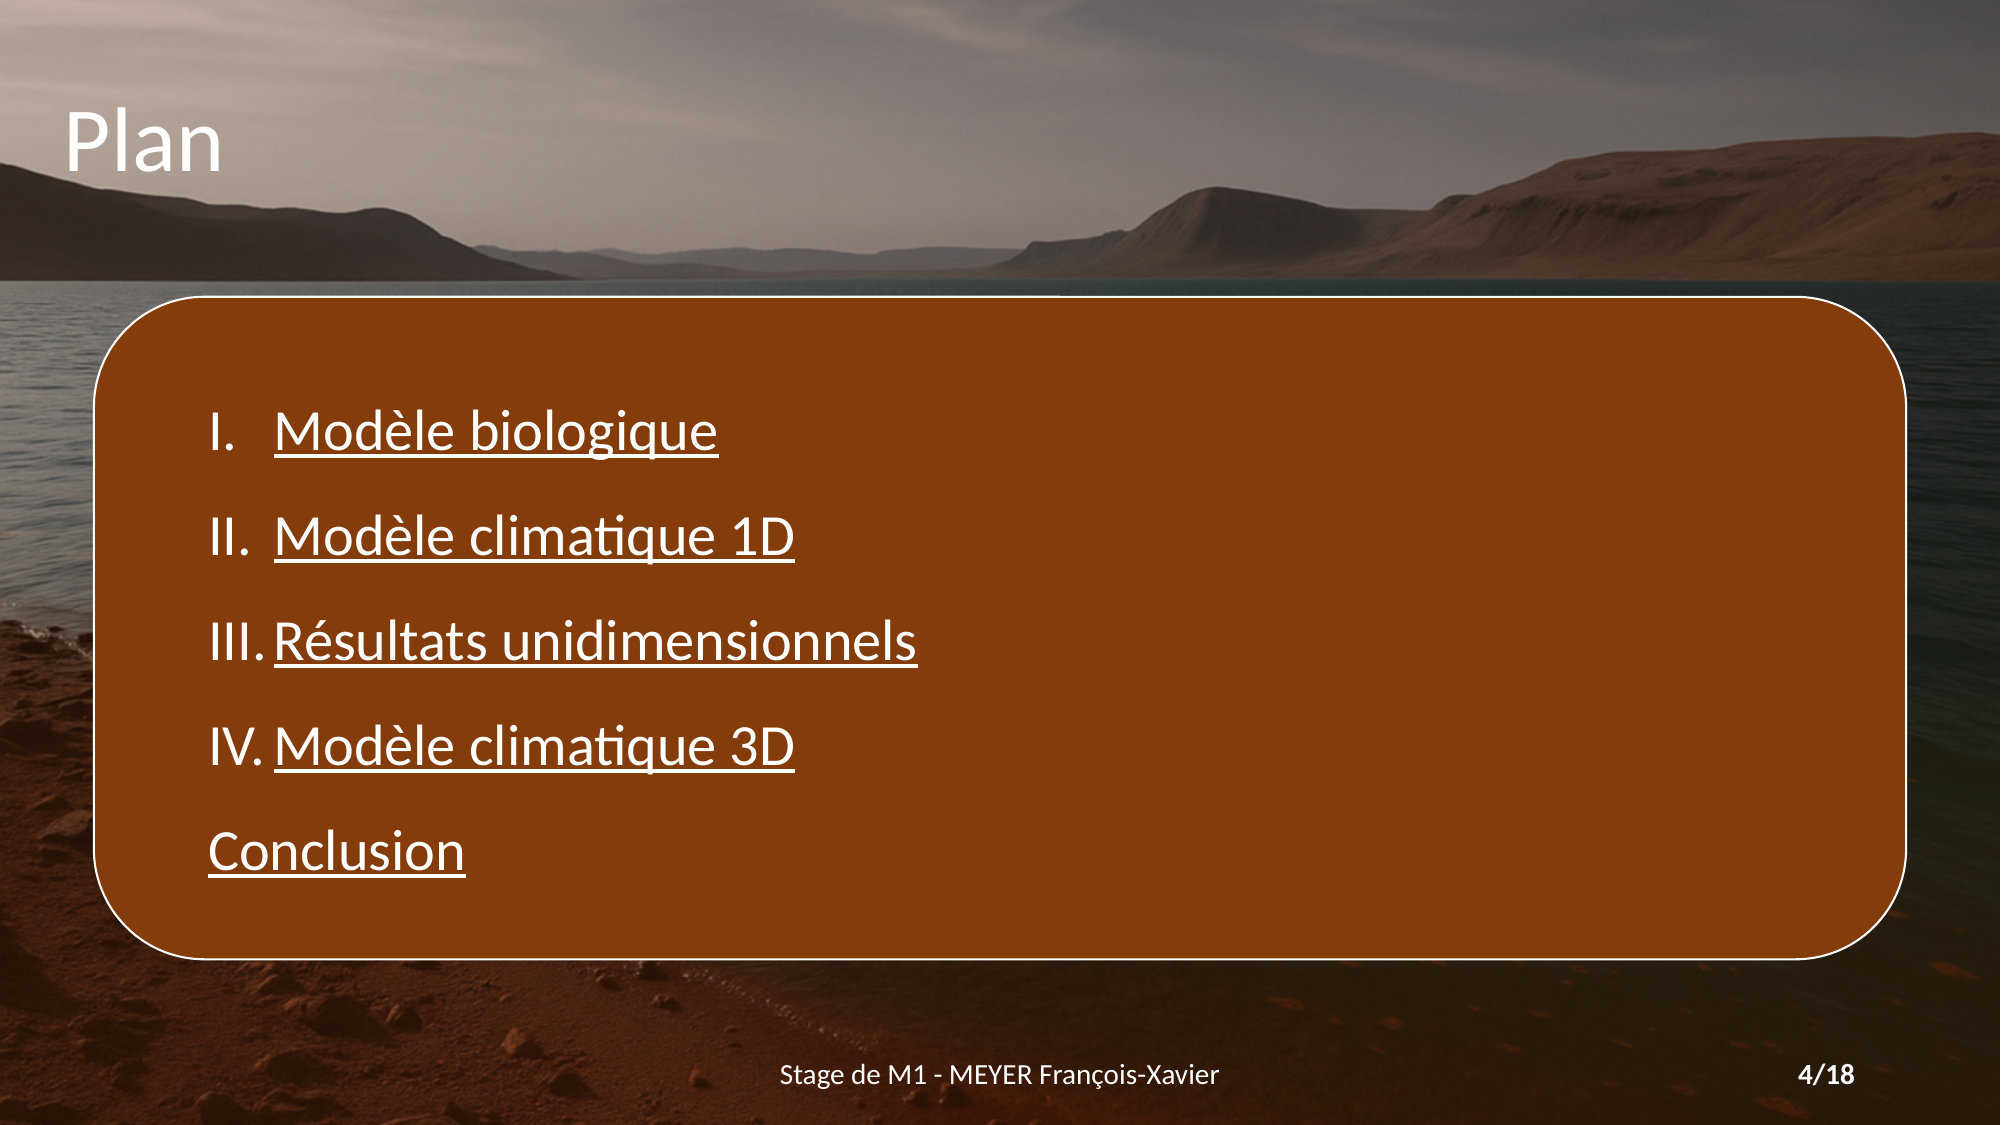

Plan

Modèle biologique
Modèle climatique 1D
Résultats unidimensionnels
Modèle climatique 3D
Conclusion